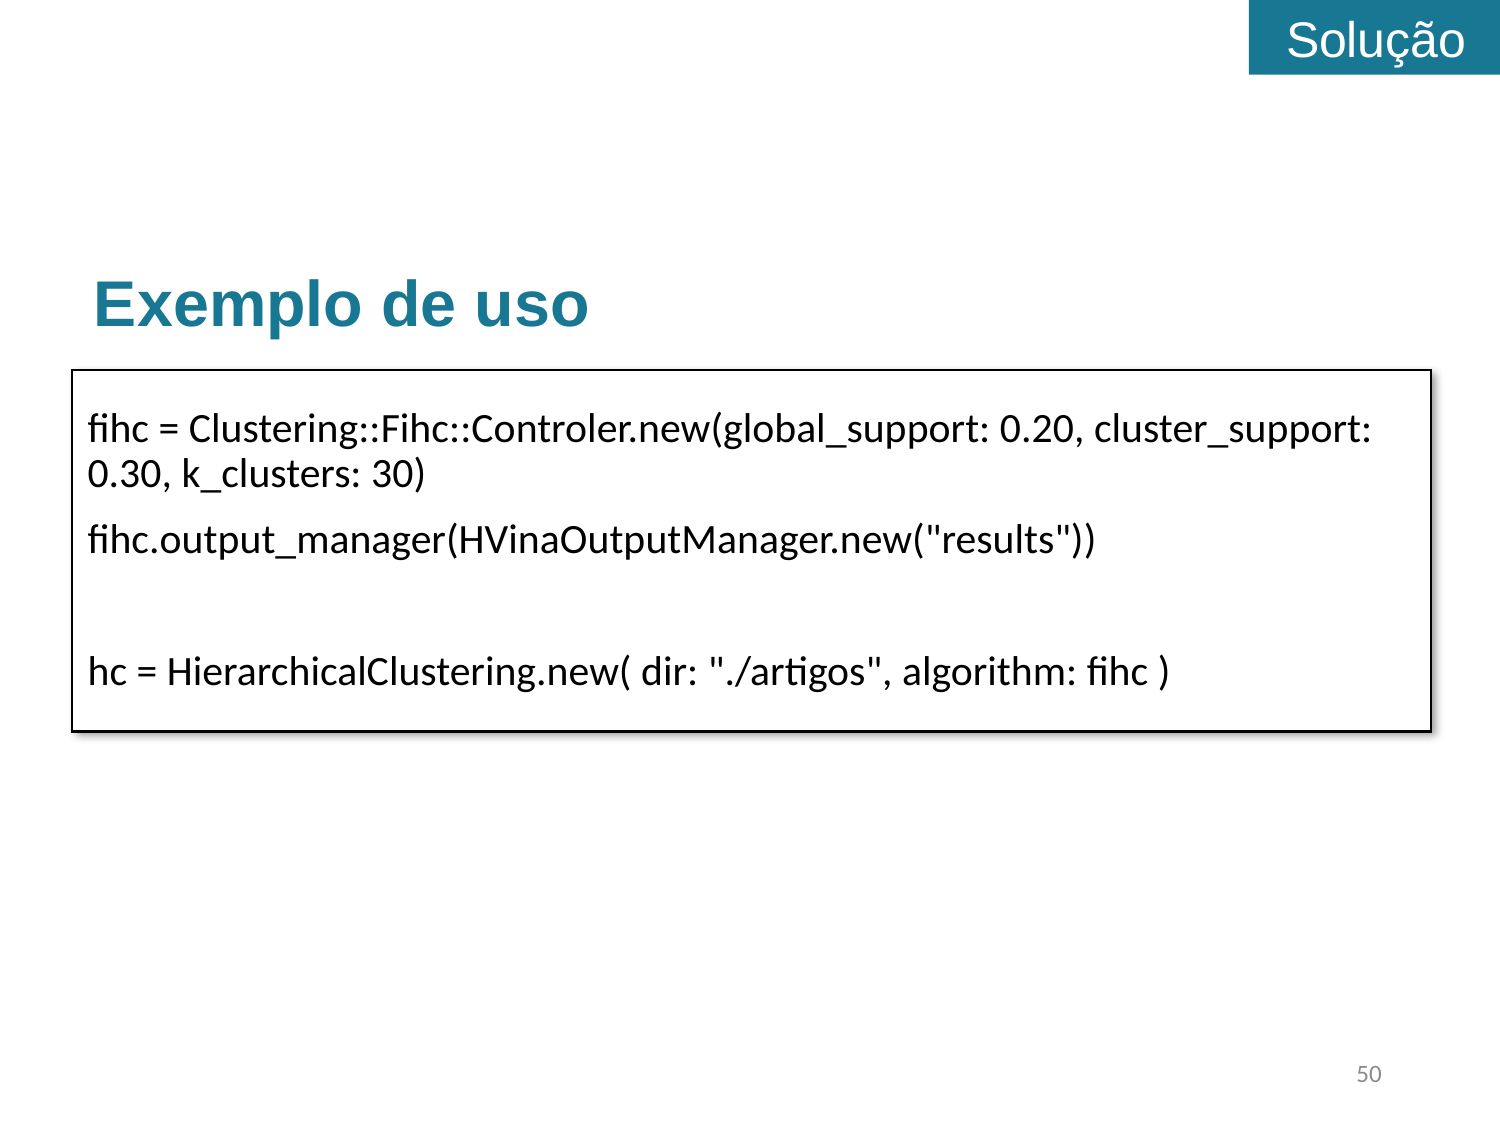

Solução
Exemplo de uso

fihc = Clustering::Fihc::Controler.new(global_support: 0.20, cluster_support: 0.30, k_clusters: 30)
fihc.output_manager(HVinaOutputManager.new("results"))

hc = HierarchicalClustering.new( dir: "./artigos", algorithm: fihc )
50